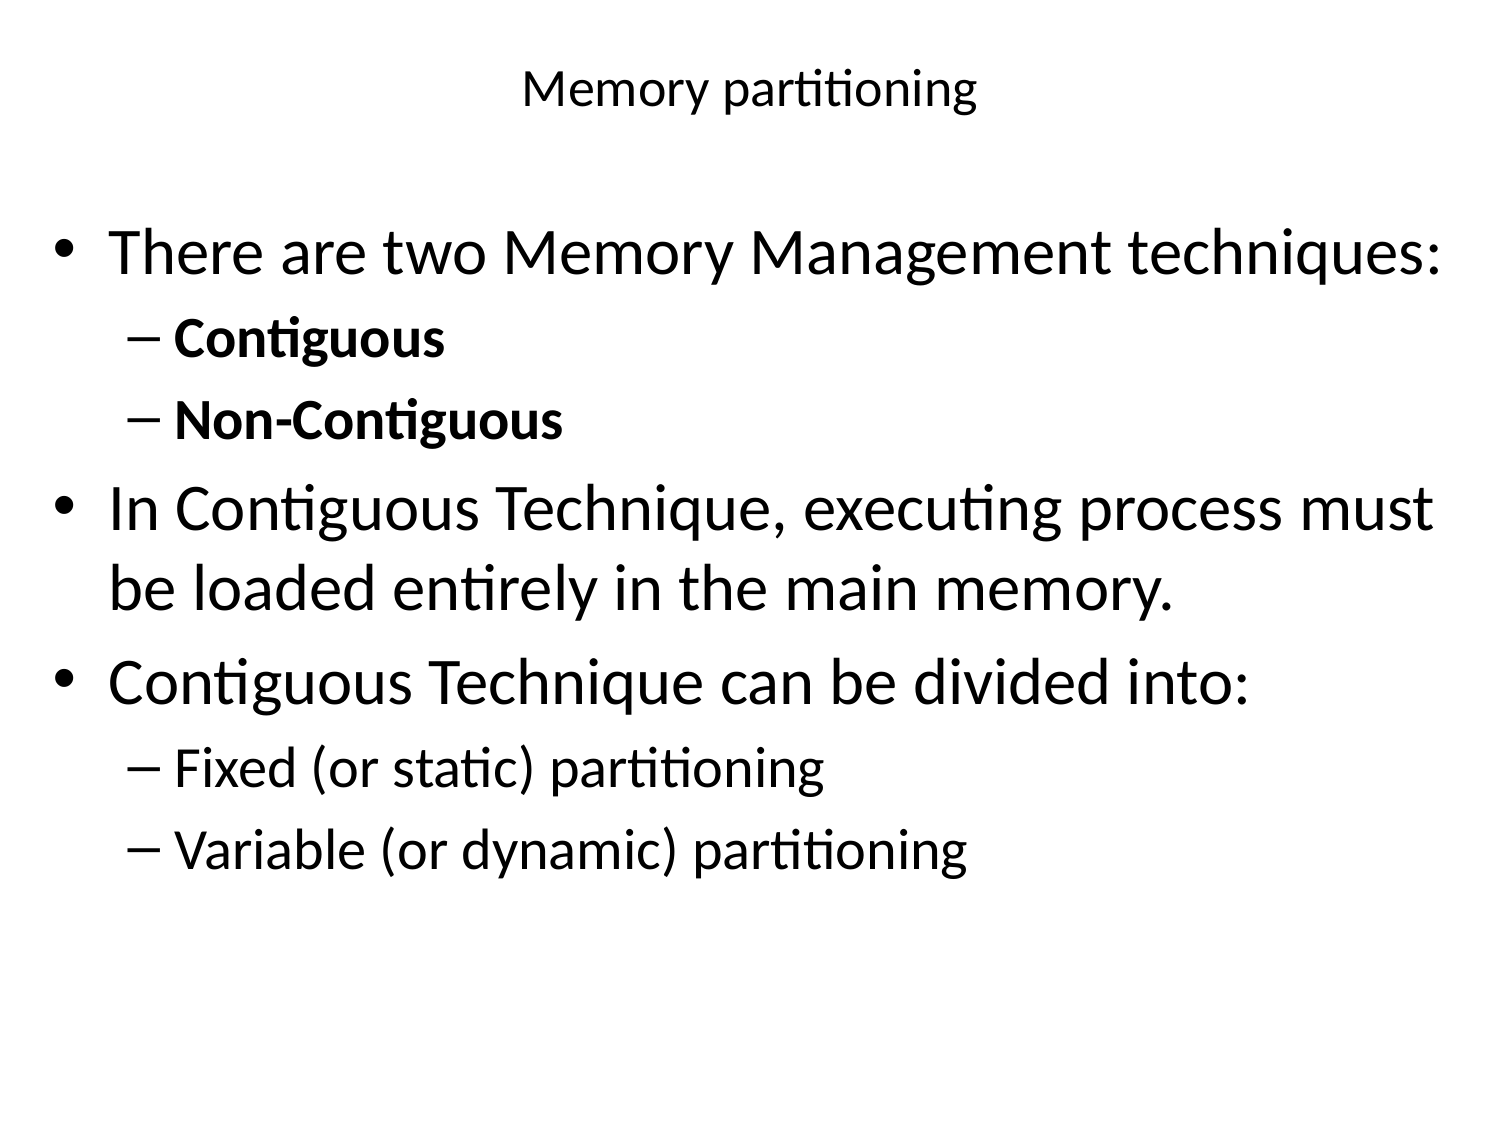

# Memory partitioning
There are two Memory Management techniques:
Contiguous
Non-Contiguous
In Contiguous Technique, executing process must be loaded entirely in the main memory.
Contiguous Technique can be divided into:
Fixed (or static) partitioning
Variable (or dynamic) partitioning